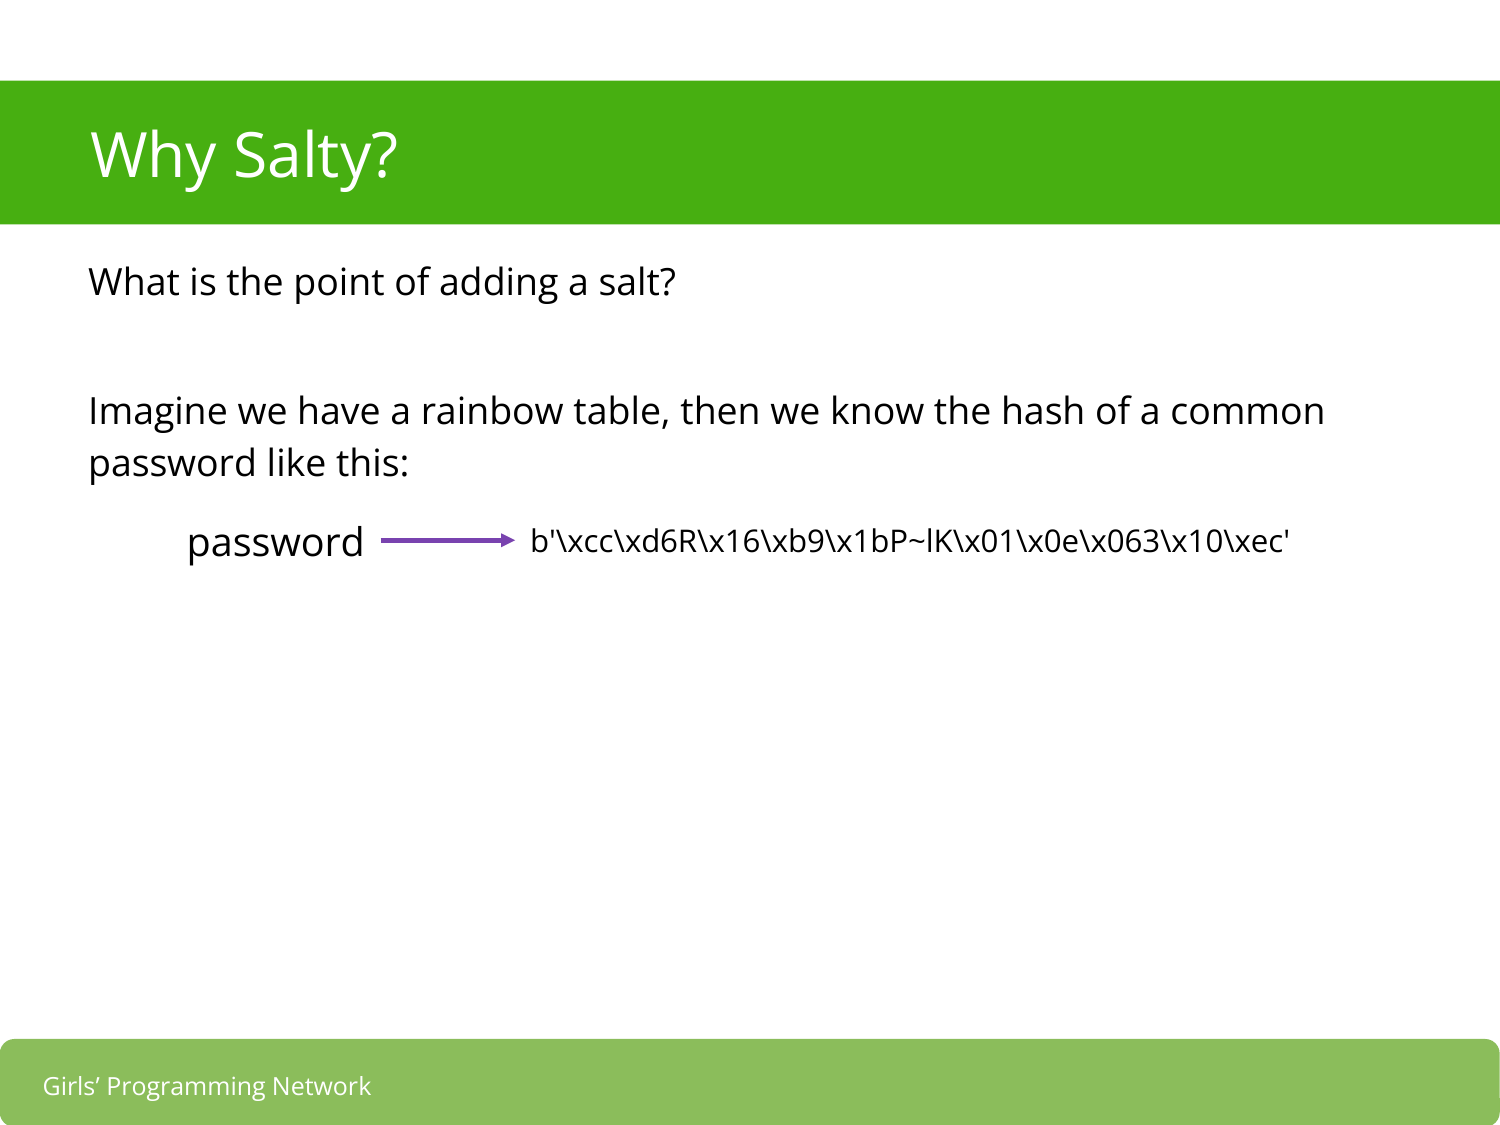

# Why Salty?
What is the point of adding a salt?

Imagine we have a rainbow table, then we know the hash of a common password like this:
password
b'\xcc\xd6R\x16\xb9\x1bP~lK\x01\x0e\x063\x10\xec'